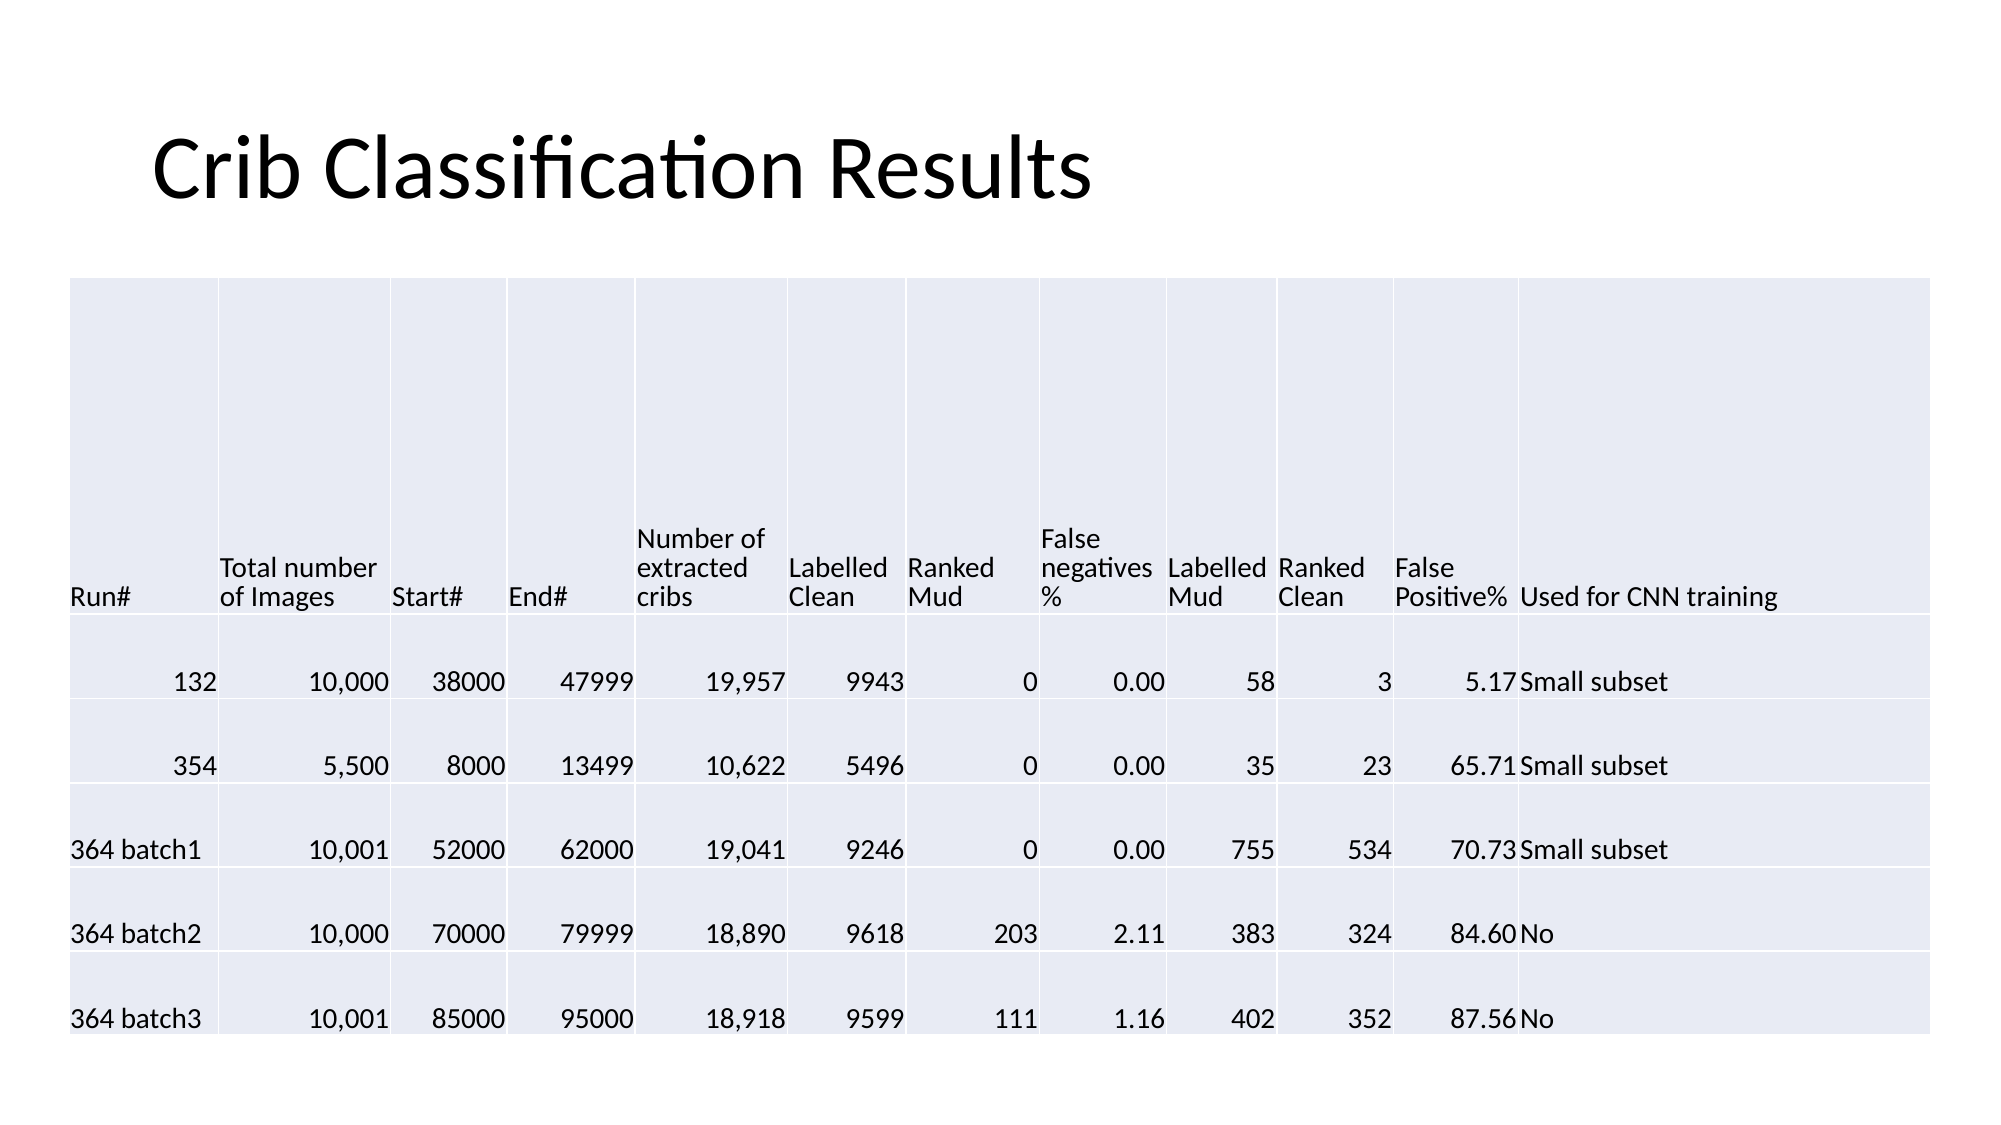

# Crib Classification Results
| Run# | Total number of Images | Start# | End# | Number of extracted cribs | Labelled Clean | Ranked Mud | False negatives% | Labelled Mud | Ranked Clean | False Positive% | Used for CNN training |
| --- | --- | --- | --- | --- | --- | --- | --- | --- | --- | --- | --- |
| 132 | 10,000 | 38000 | 47999 | 19,957 | 9943 | 0 | 0.00 | 58 | 3 | 5.17 | Small subset |
| 354 | 5,500 | 8000 | 13499 | 10,622 | 5496 | 0 | 0.00 | 35 | 23 | 65.71 | Small subset |
| 364 batch1 | 10,001 | 52000 | 62000 | 19,041 | 9246 | 0 | 0.00 | 755 | 534 | 70.73 | Small subset |
| 364 batch2 | 10,000 | 70000 | 79999 | 18,890 | 9618 | 203 | 2.11 | 383 | 324 | 84.60 | No |
| 364 batch3 | 10,001 | 85000 | 95000 | 18,918 | 9599 | 111 | 1.16 | 402 | 352 | 87.56 | No |